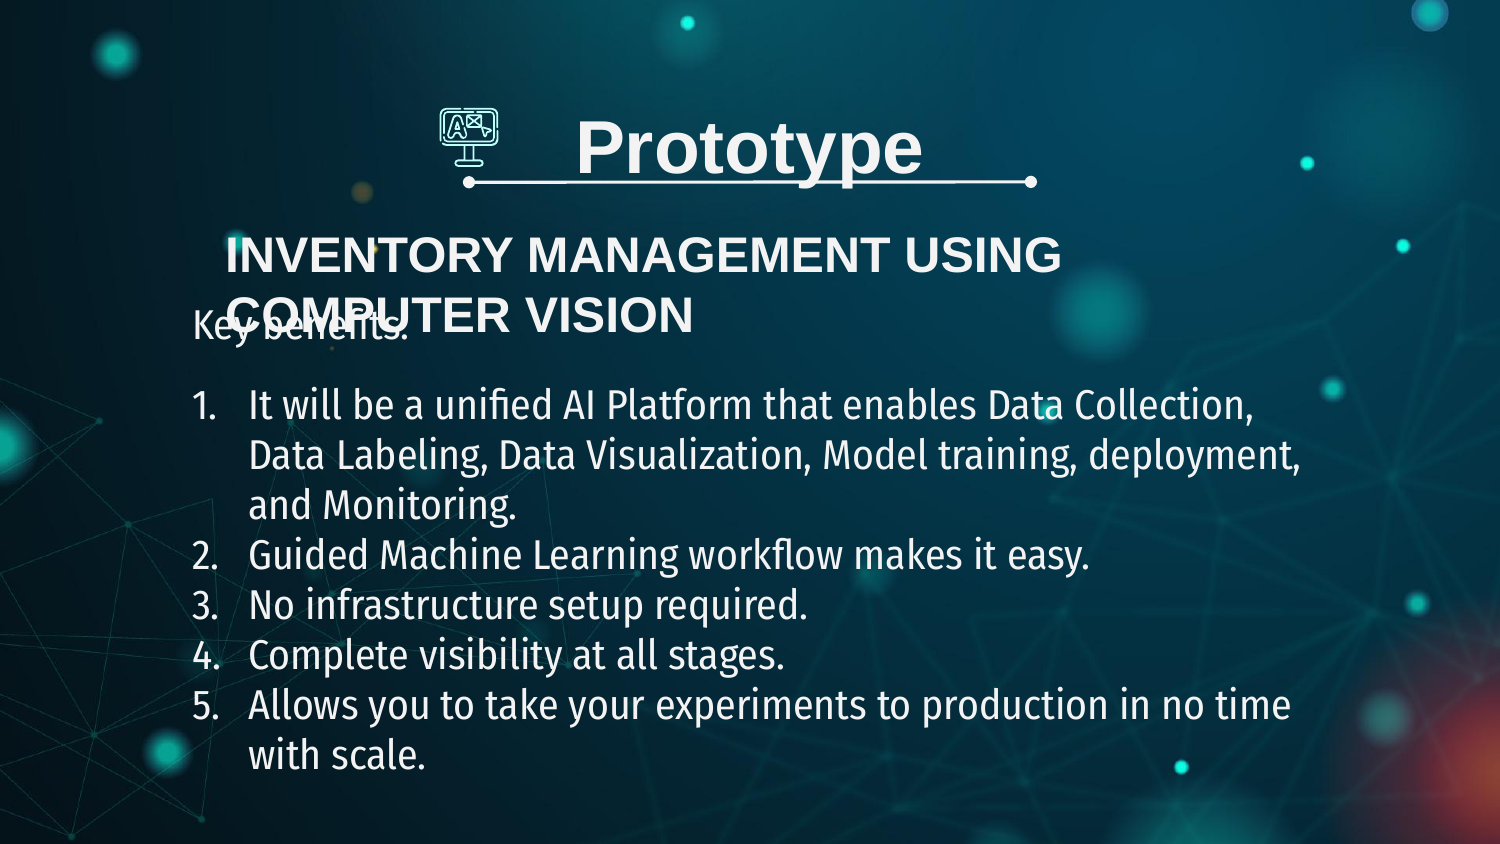

# Prototype

INVENTORY MANAGEMENT USING COMPUTER VISION
Key benefits:

It will be a unified AI Platform that enables Data Collection, Data Labeling, Data Visualization, Model training, deployment, and Monitoring.
Guided Machine Learning workflow makes it easy.
No infrastructure setup required.
Complete visibility at all stages.
Allows you to take your experiments to production in no time with scale.